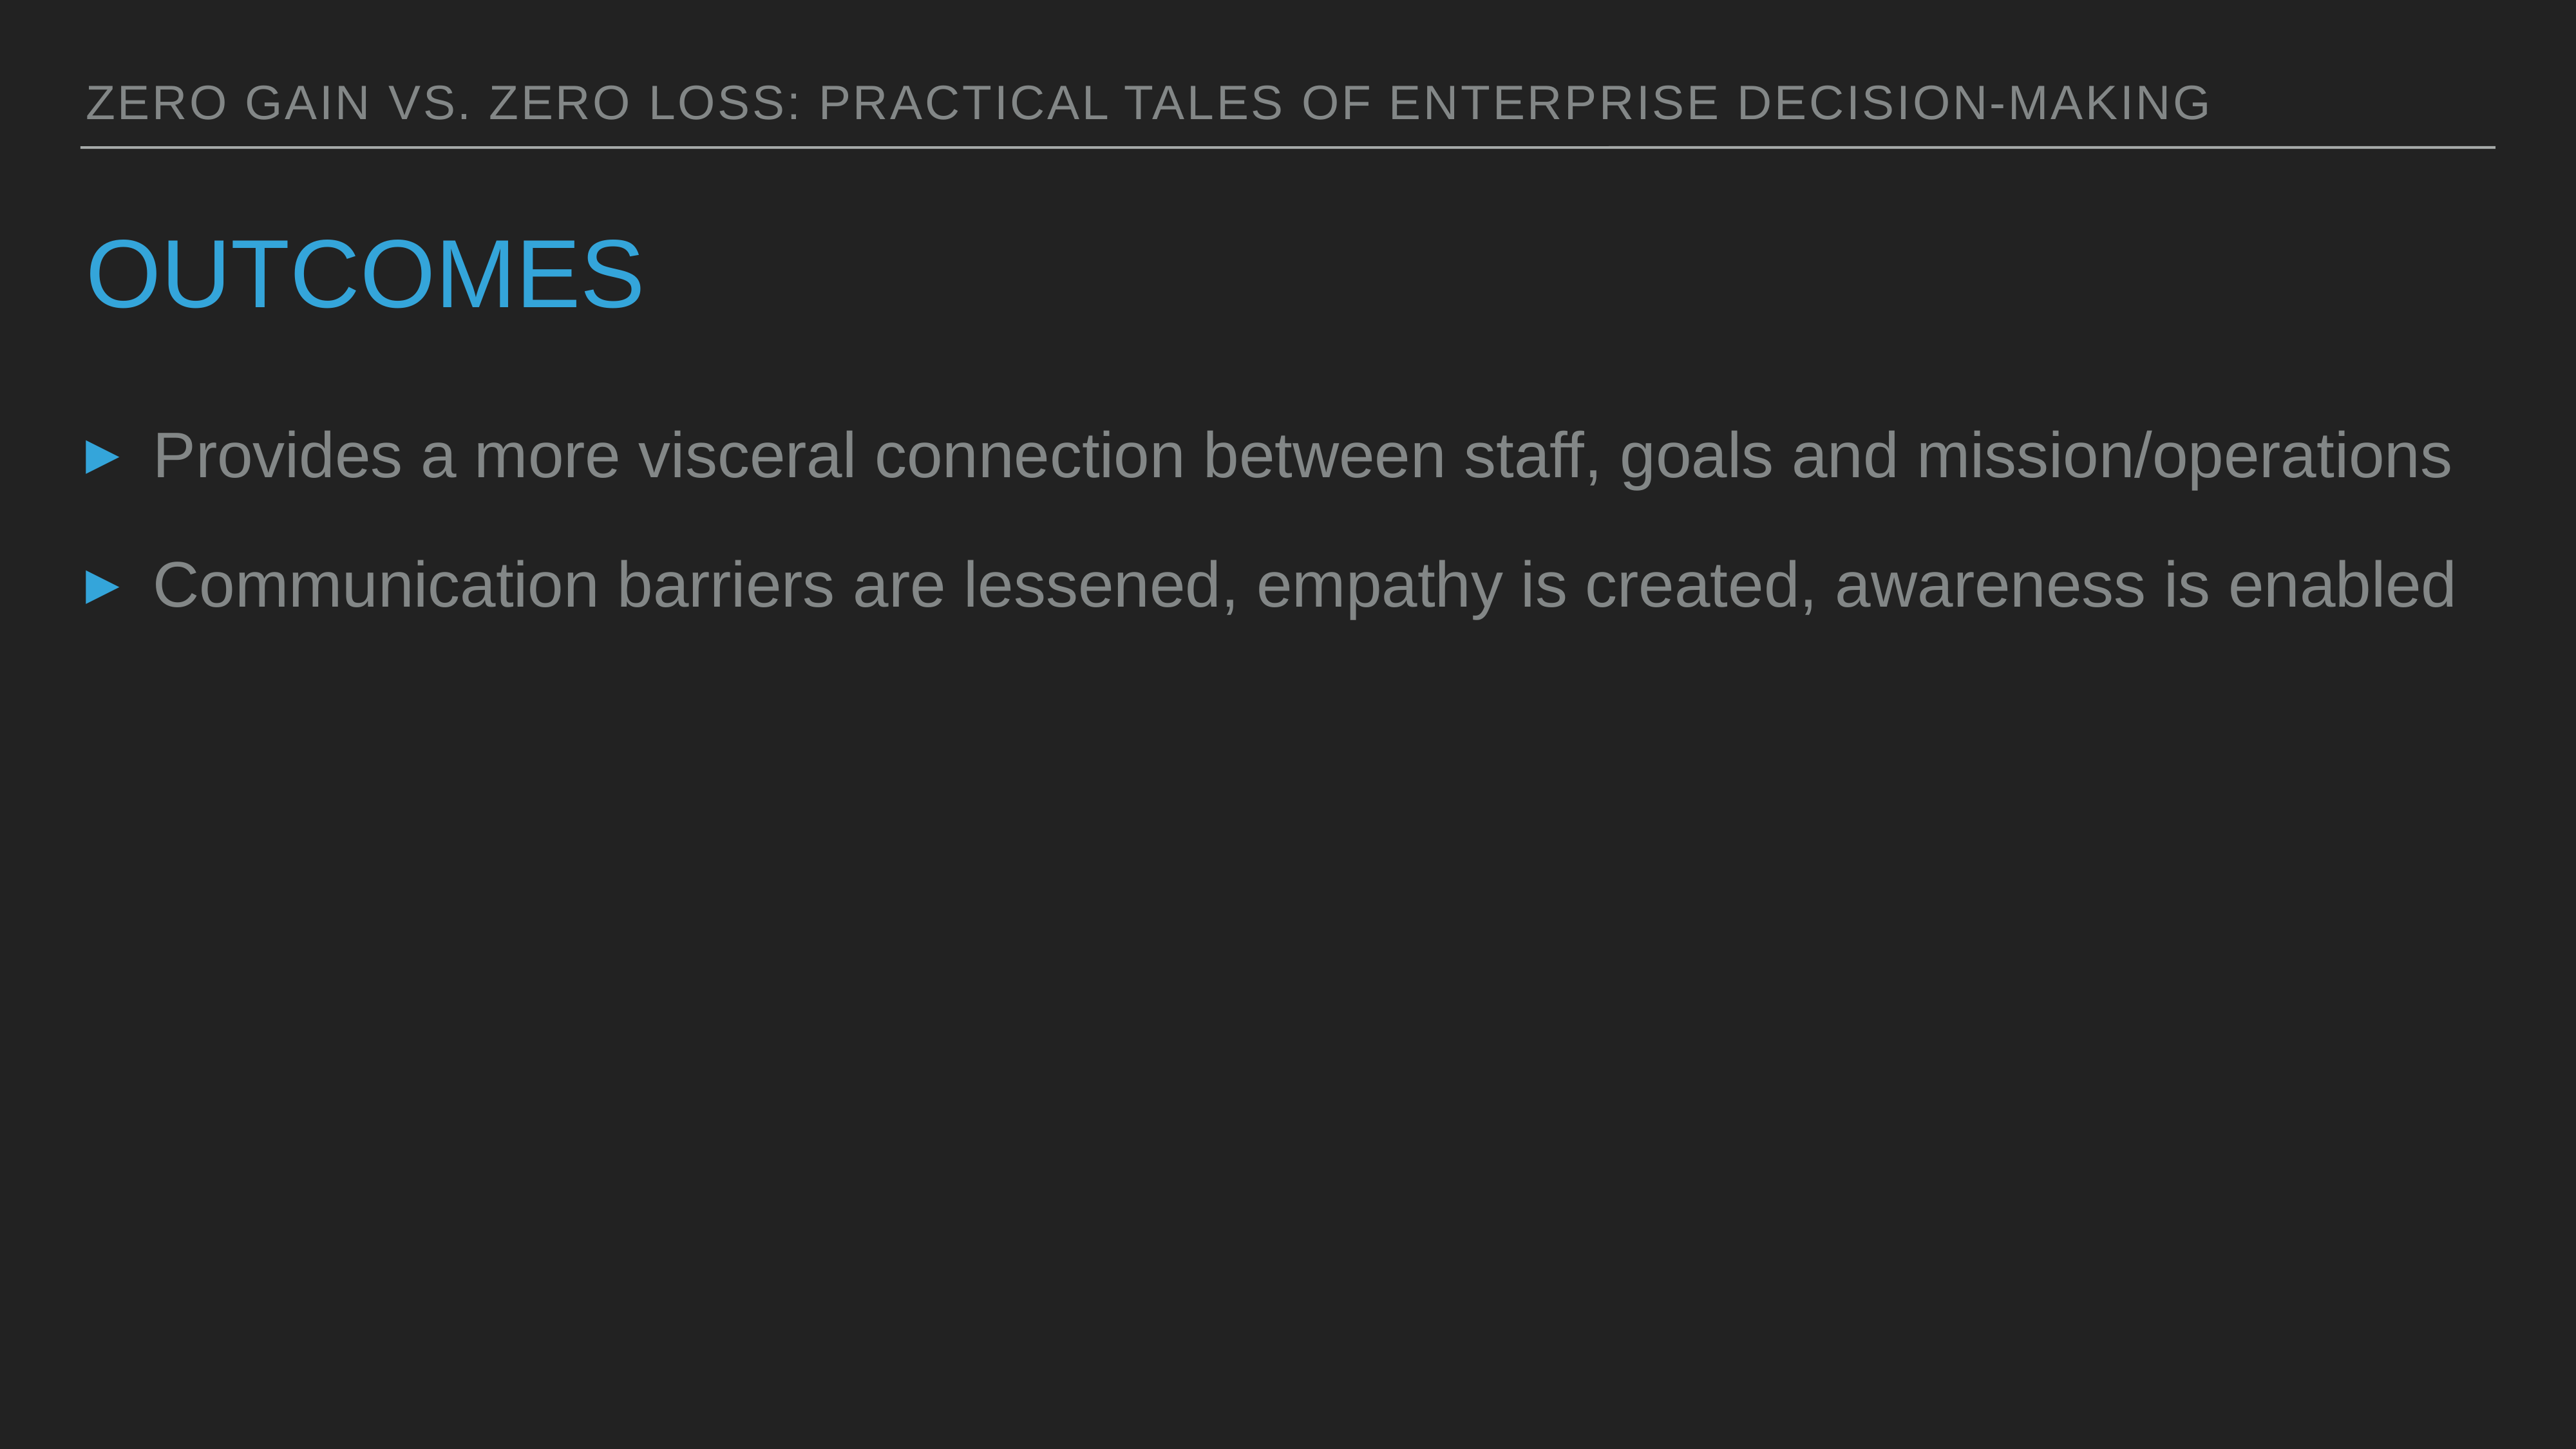

Zero Gain vs. Zero Loss: Practical Tales of Enterprise Decision-MakinG
# OUTCOMES
Provides a more visceral connection between staff, goals and mission/operations
Communication barriers are lessened, empathy is created, awareness is enabled